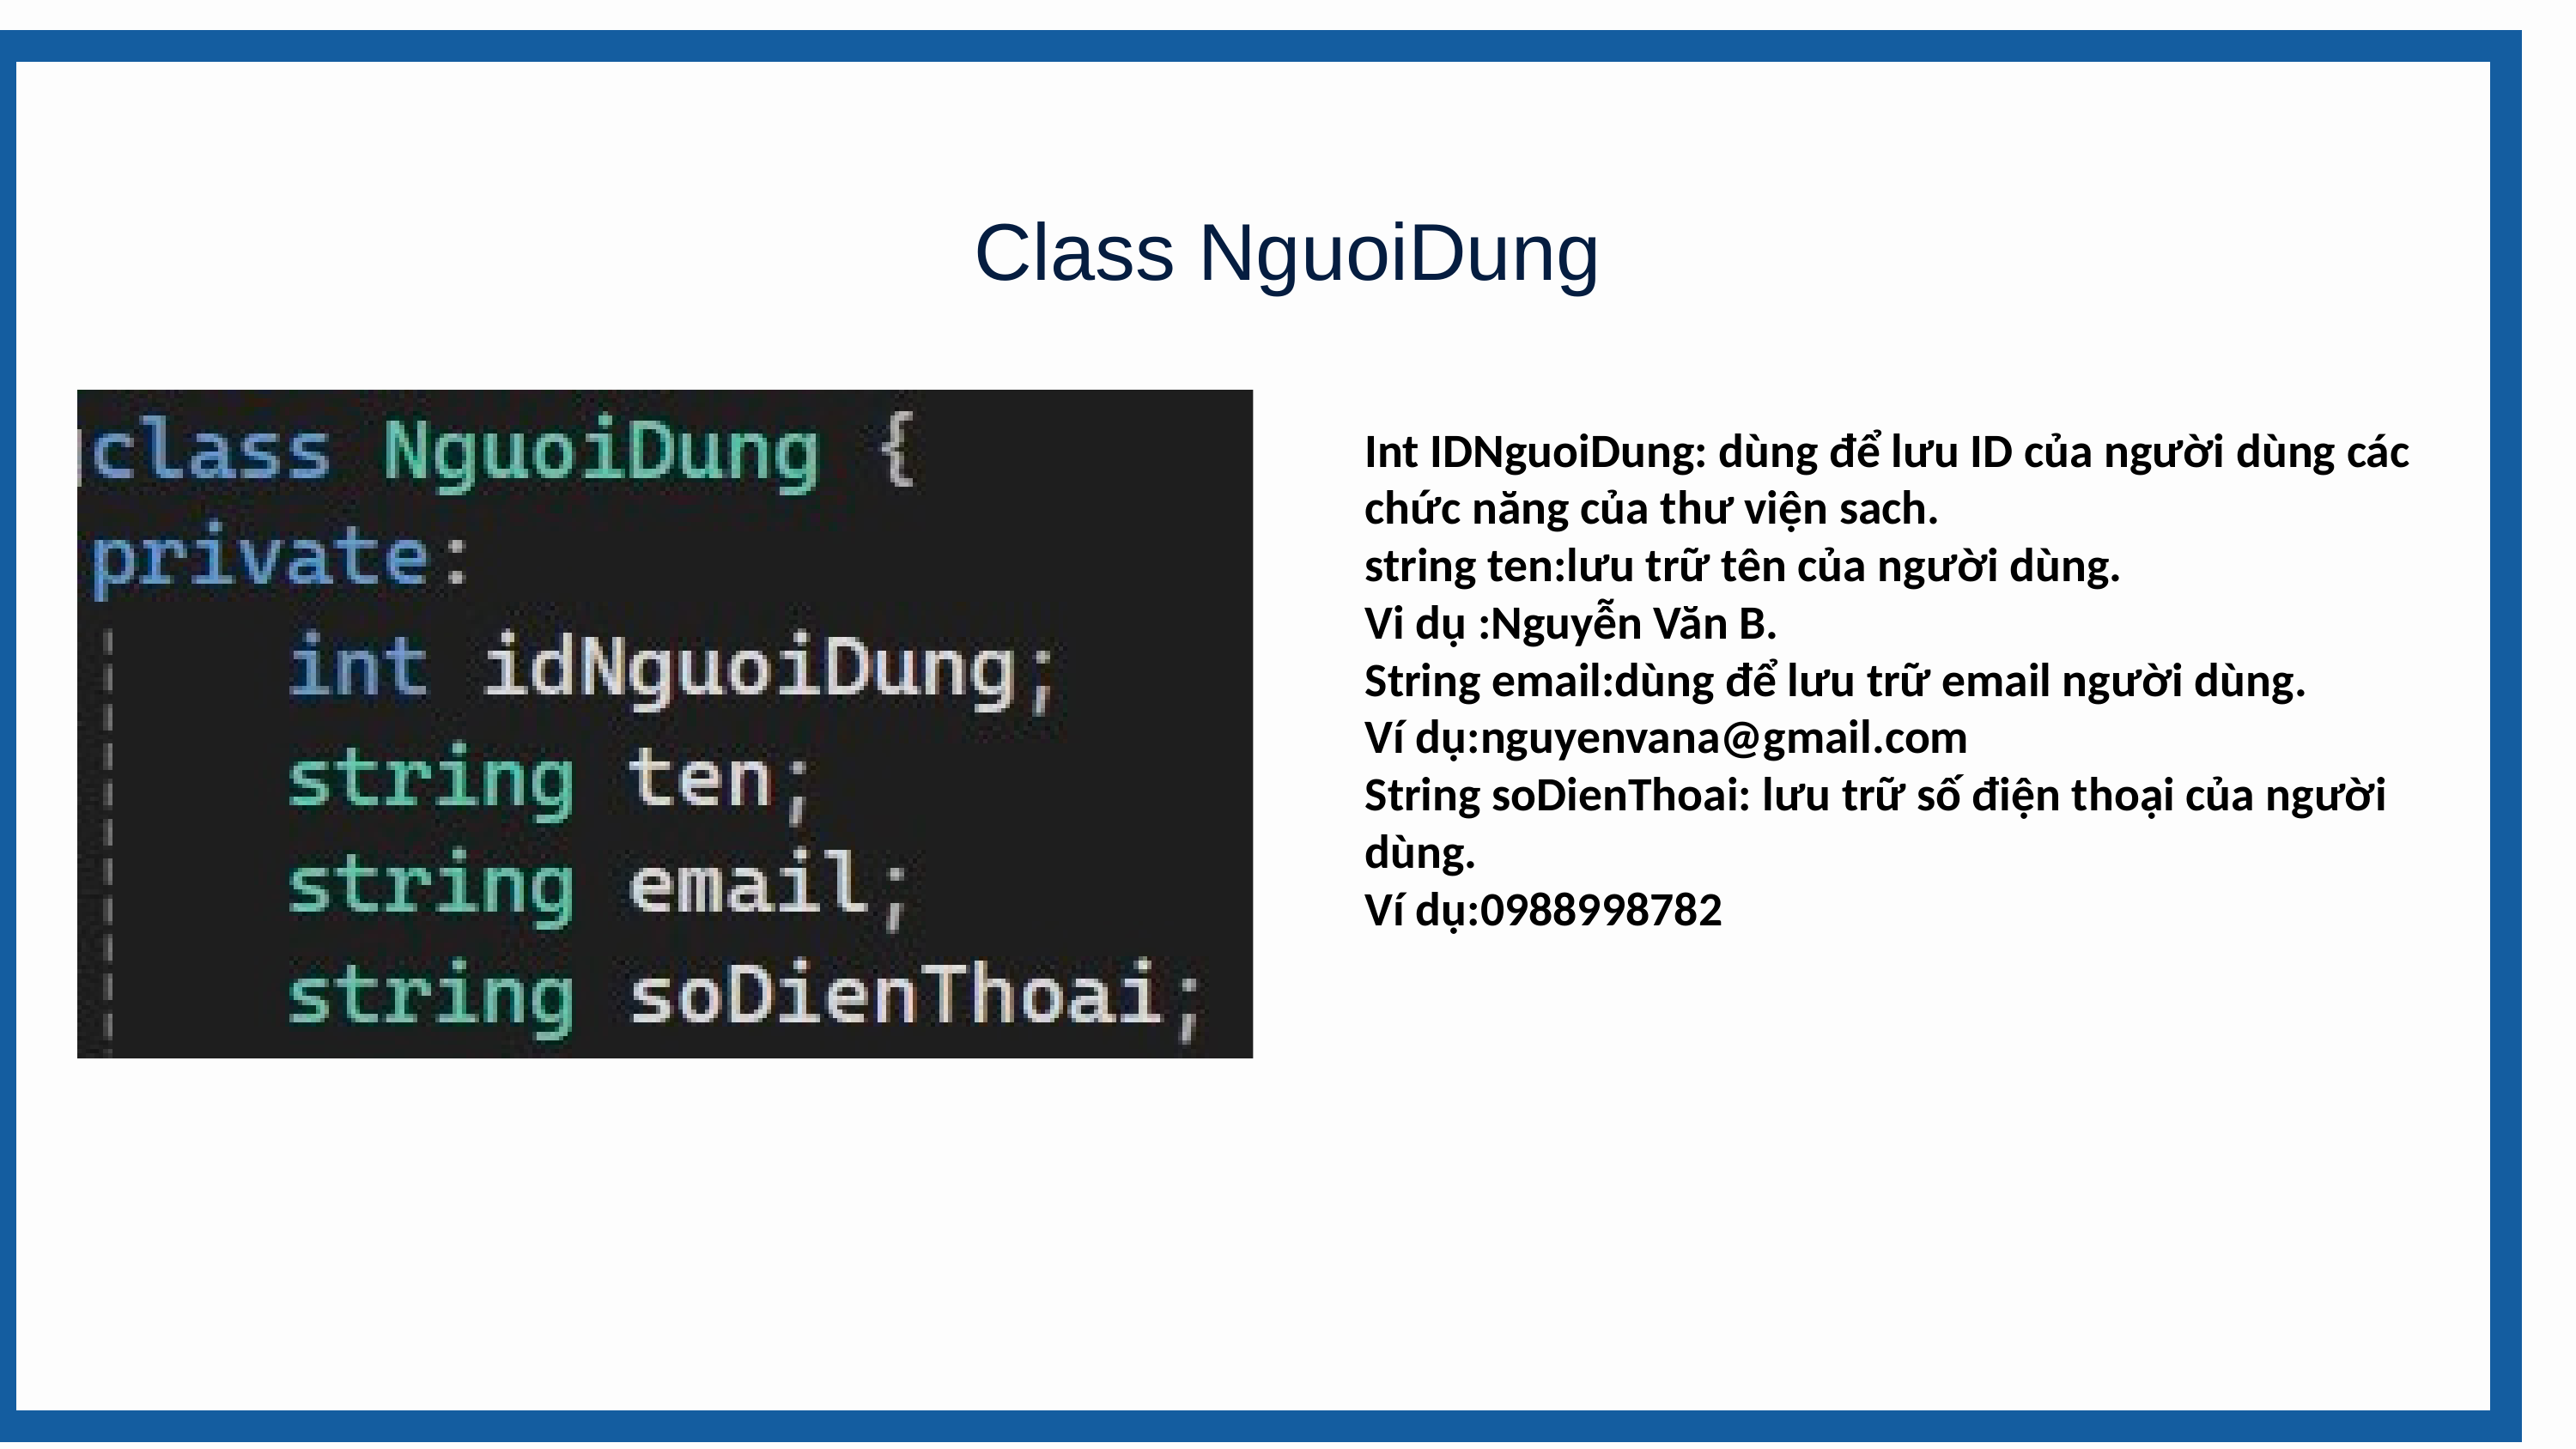

Class NguoiDung

Int IDNguoiDung: dùng để lưu ID của người dùng các chức năng của thư viện sach.
string ten:lưu trữ tên của người dùng.
Vi dụ :Nguyễn Văn B.
String email:dùng để lưu trữ email người dùng.
Ví dụ:nguyenvana@gmail.com
String soDienThoai: lưu trữ số điện thoại của người dùng.
Ví dụ:0988998782